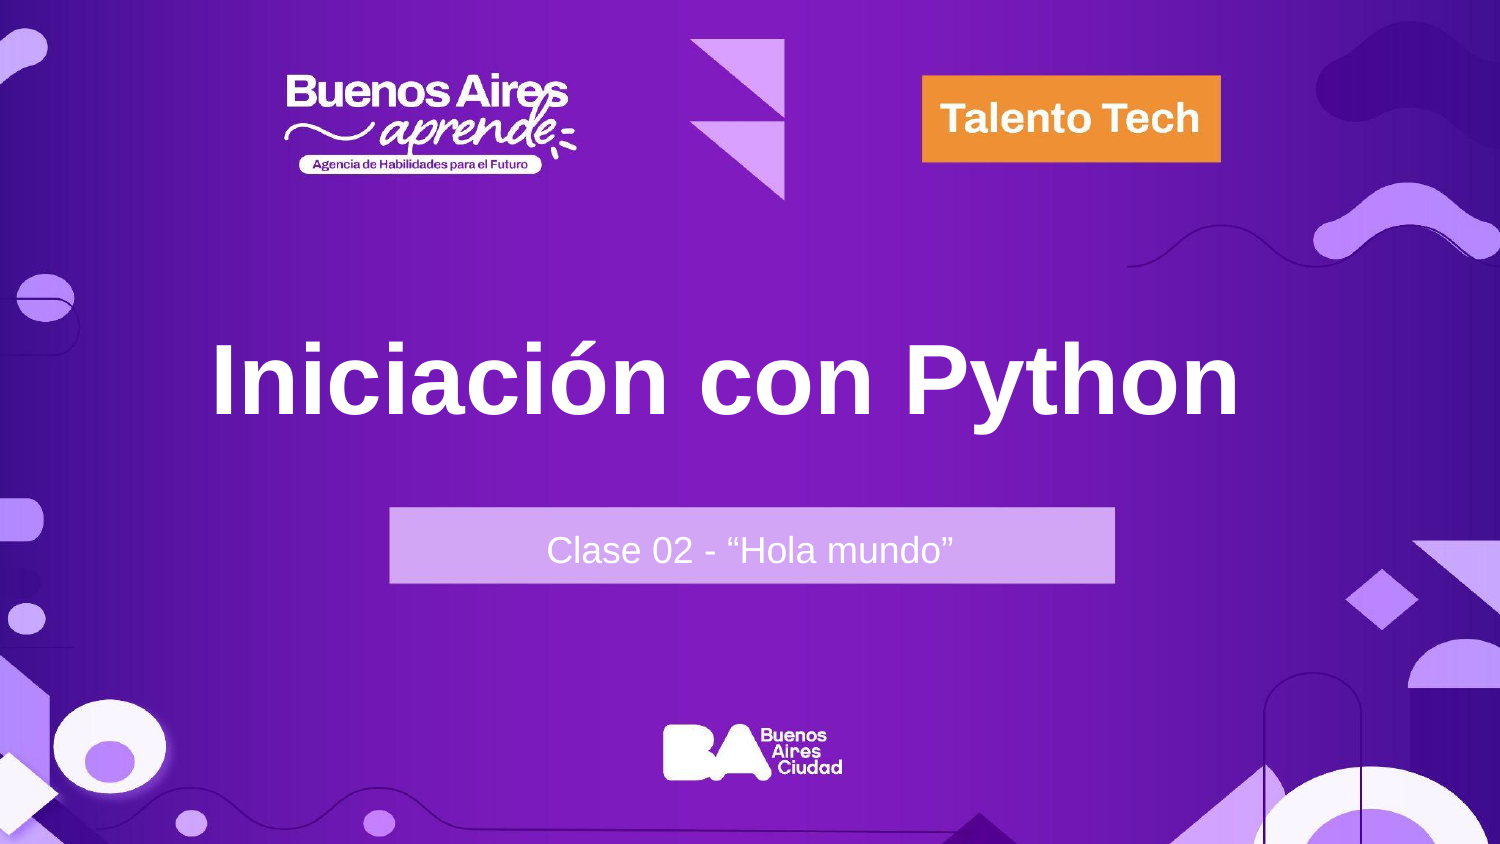

Iniciación con Python

Clase 02 - “Hola mundo”